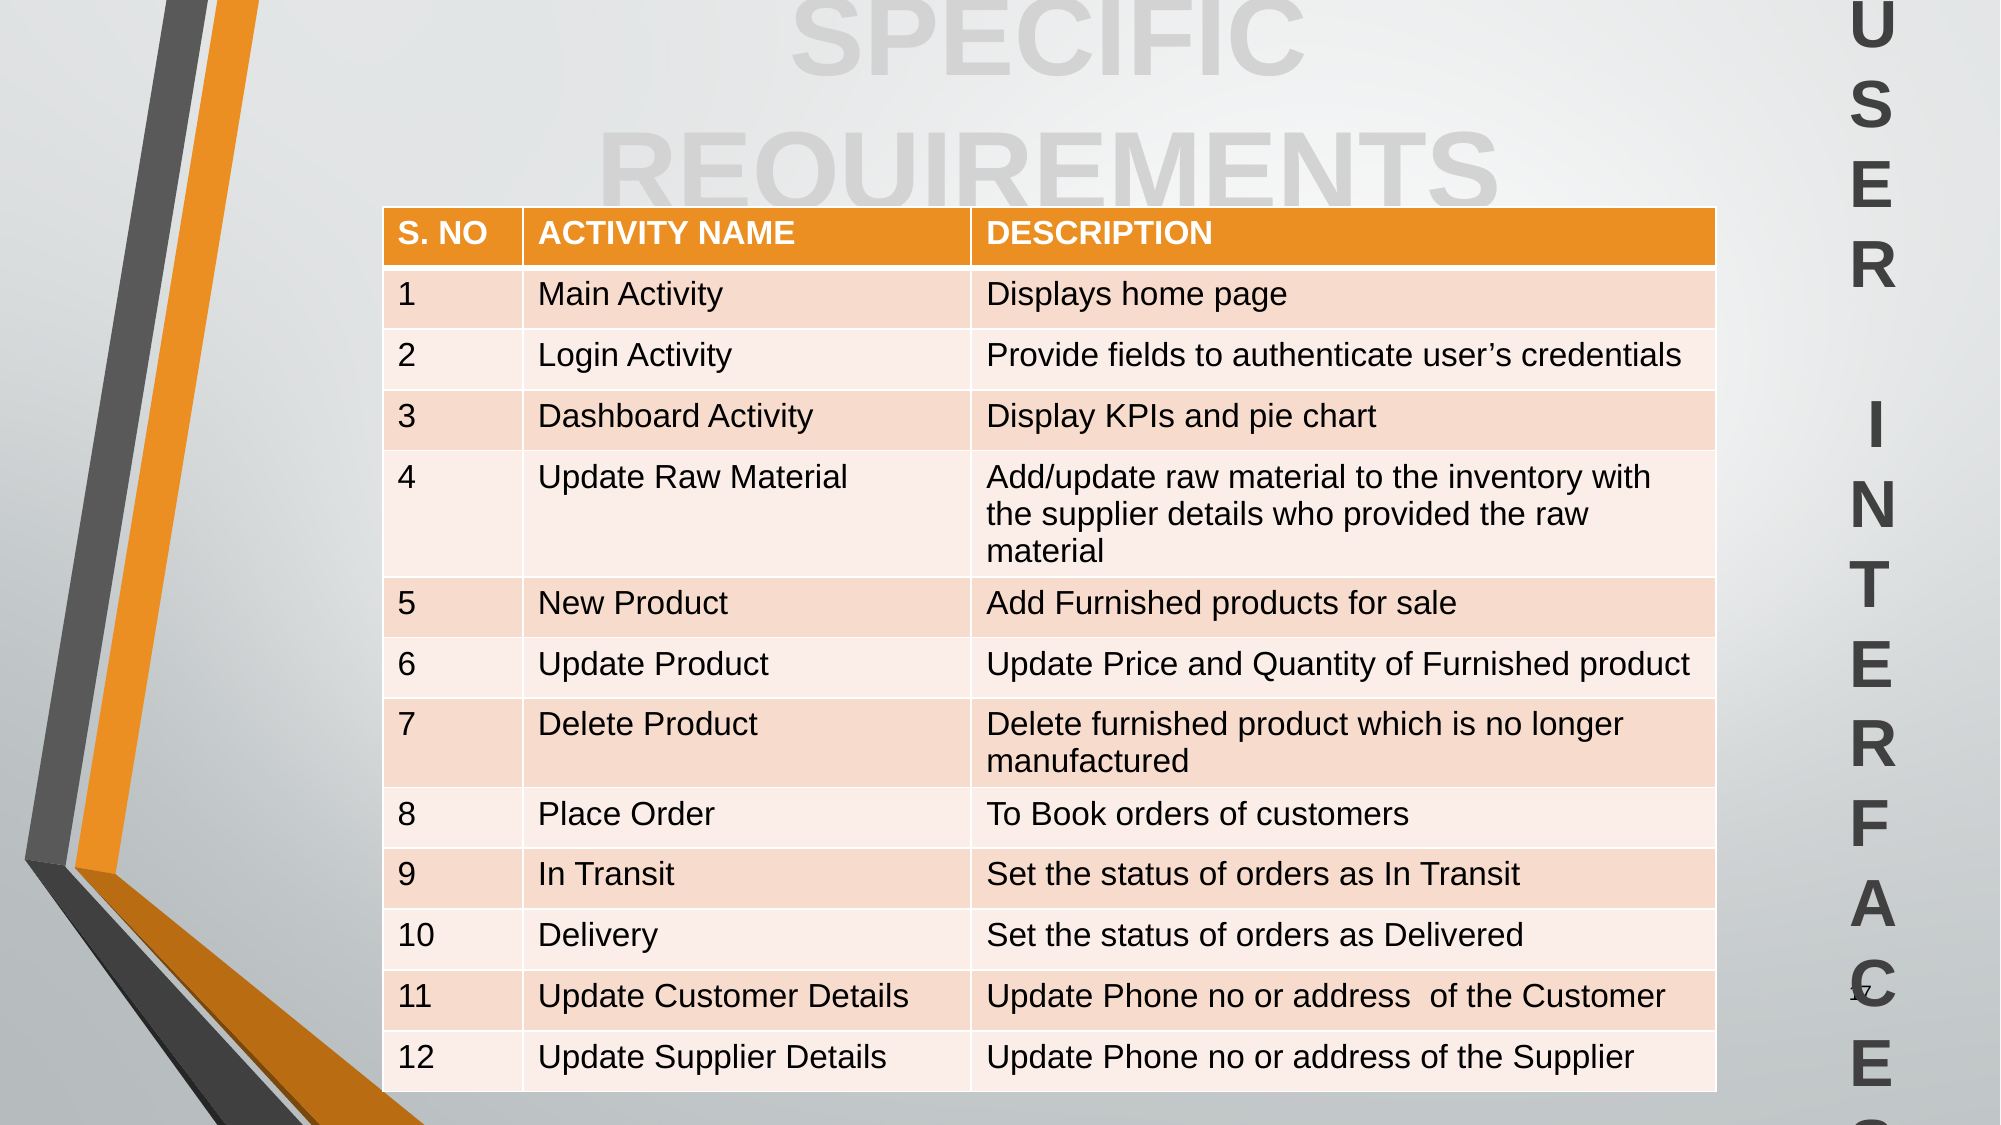

U
S
E
R

 I
N
T
E
R
F
A
C
E
S
# SPECIFIC REQUIREMENTS
| S. NO | ACTIVITY NAME | DESCRIPTION |
| --- | --- | --- |
| 1 | Main Activity | Displays home page |
| 2 | Login Activity | Provide fields to authenticate user’s credentials |
| 3 | Dashboard Activity | Display KPIs and pie chart |
| 4 | Update Raw Material | Add/update raw material to the inventory with the supplier details who provided the raw material |
| 5 | New Product | Add Furnished products for sale |
| 6 | Update Product | Update Price and Quantity of Furnished product |
| 7 | Delete Product | Delete furnished product which is no longer manufactured |
| 8 | Place Order | To Book orders of customers |
| 9 | In Transit | Set the status of orders as In Transit |
| 10 | Delivery | Set the status of orders as Delivered |
| 11 | Update Customer Details | Update Phone no or address of the Customer |
| 12 | Update Supplier Details | Update Phone no or address of the Supplier |
17